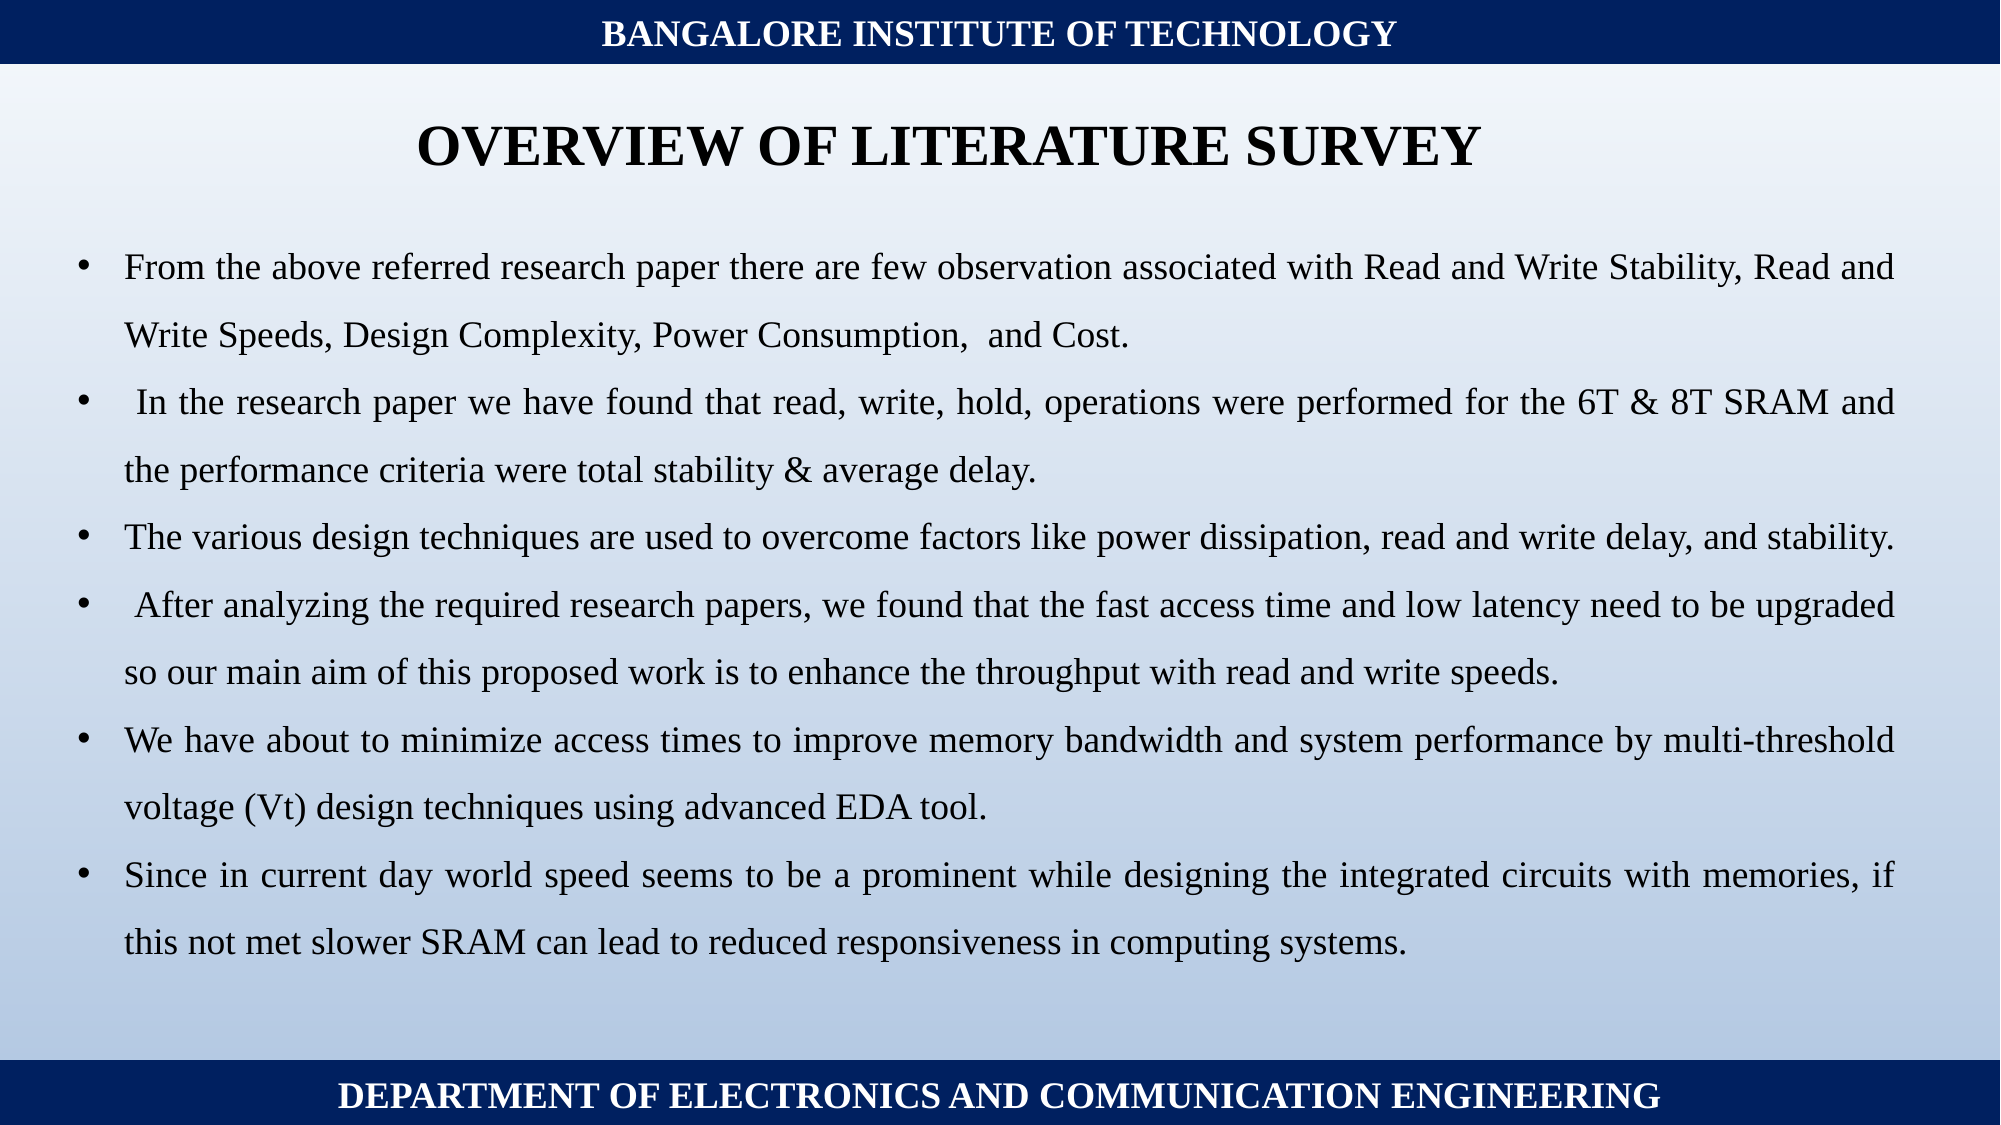

BANGALORE INSTITUTE OF TECHNOLOGY
OVERVIEW OF LITERATURE SURVEY
From the above referred research paper there are few observation associated with Read and Write Stability, Read and Write Speeds, Design Complexity, Power Consumption,  and Cost.
 In the research paper we have found that read, write, hold, operations were performed for the 6T & 8T SRAM and the performance criteria were total stability & average delay.
The various design techniques are used to overcome factors like power dissipation, read and write delay, and stability.
 After analyzing the required research papers, we found that the fast access time and low latency need to be upgraded so our main aim of this proposed work is to enhance the throughput with read and write speeds.
We have about to minimize access times to improve memory bandwidth and system performance by multi-threshold voltage (Vt) design techniques using advanced EDA tool.
Since in current day world speed seems to be a prominent while designing the integrated circuits with memories, if this not met slower SRAM can lead to reduced responsiveness in computing systems.
DEPARTMENT OF ELECTRONICS AND COMMUNICATION ENGINEERING